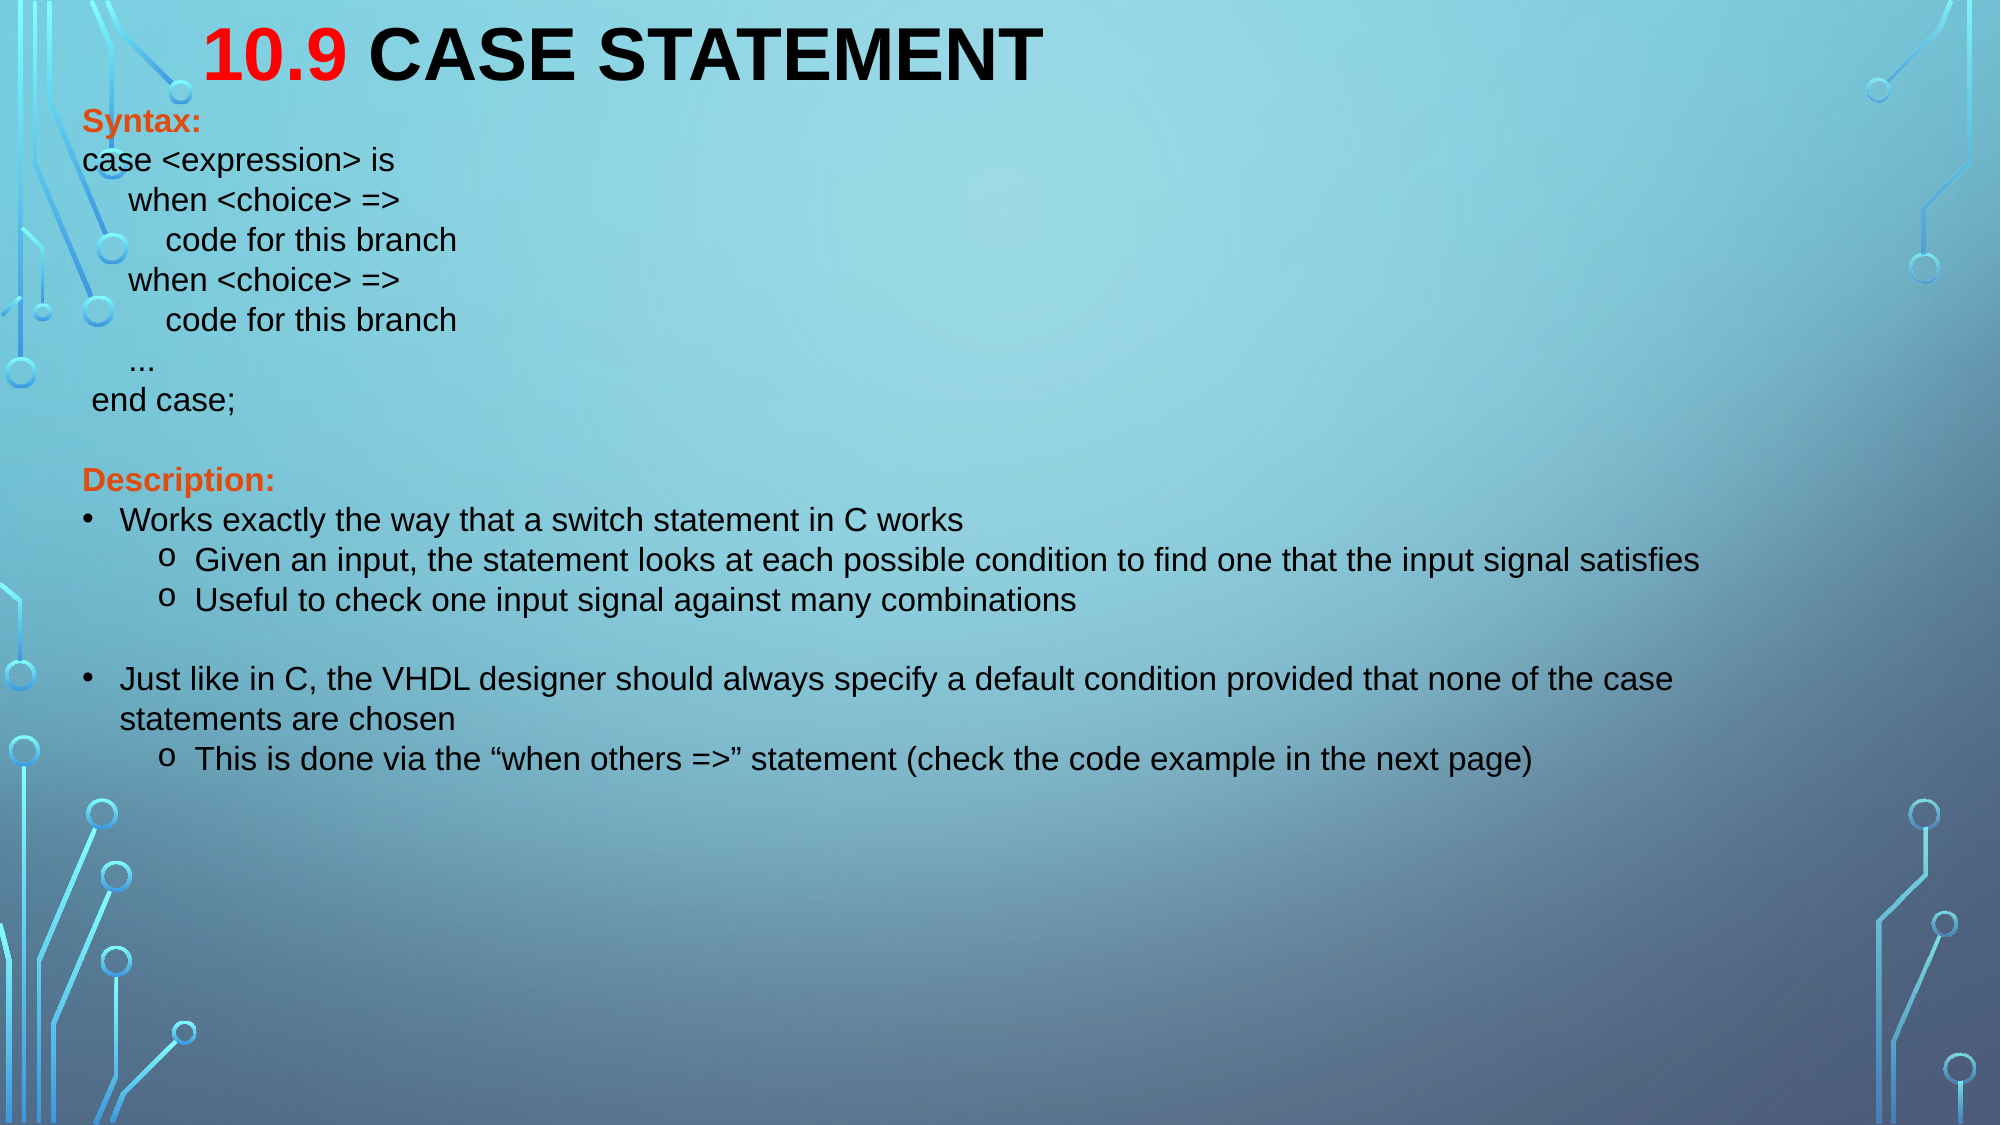

# 10.9 case statement
Syntax:
case <expression> is
     when <choice> =>
         code for this branch
     when <choice> =>
         code for this branch
     ...
 end case;

Description:
Works exactly the way that a switch statement in C works
Given an input, the statement looks at each possible condition to find one that the input signal satisfies
Useful to check one input signal against many combinations

Just like in C, the VHDL designer should always specify a default condition provided that none of the case statements are chosen
This is done via the “when others =>” statement (check the code example in the next page)